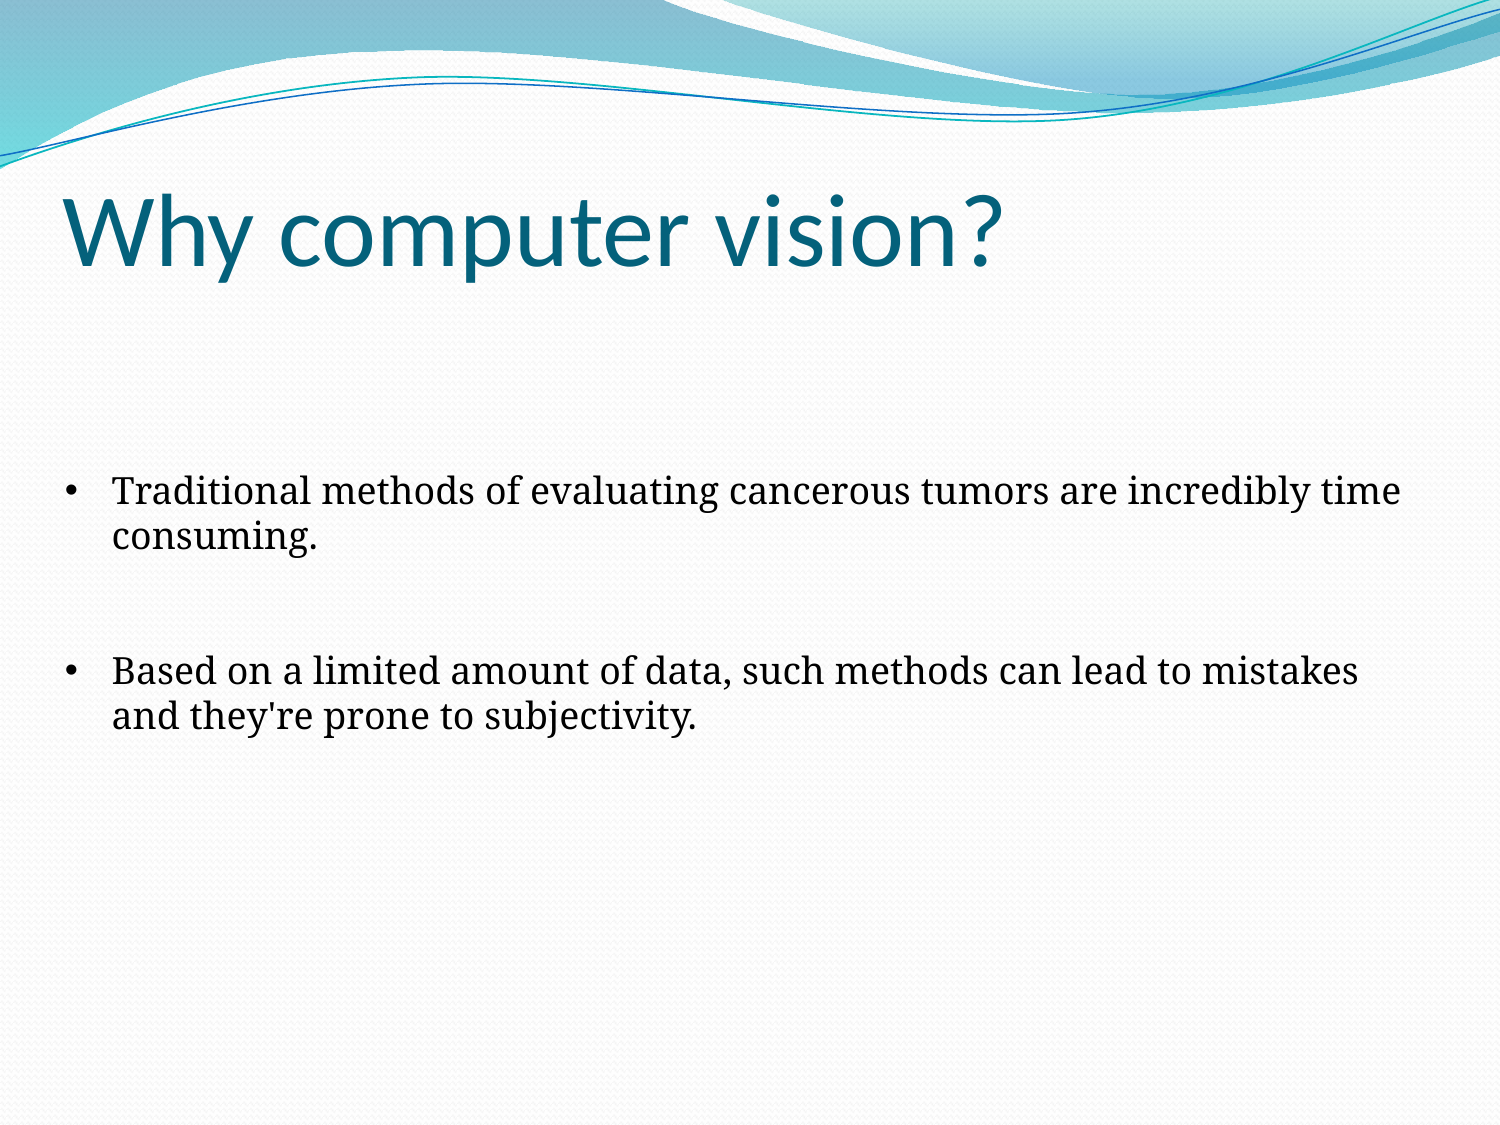

# Why computer vision?

Traditional methods of evaluating cancerous tumors are incredibly time consuming.

Based on a limited amount of data, such methods can lead to mistakes and they're prone to subjectivity.